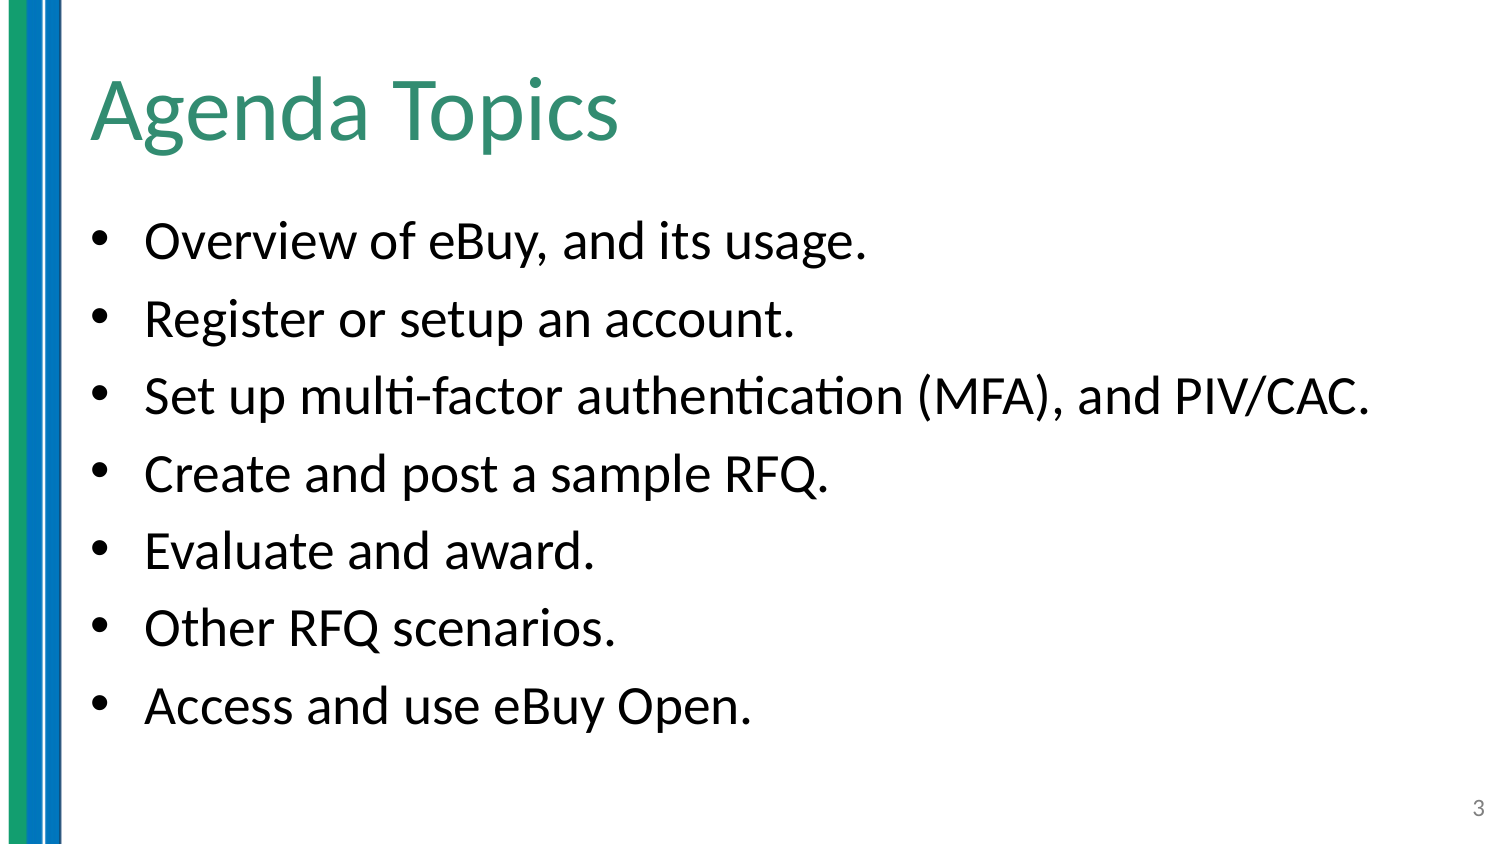

# Agenda Topics
Overview of eBuy, and its usage.
Register or setup an account.
Set up multi-factor authentication (MFA), and PIV/CAC.
Create and post a sample RFQ.
Evaluate and award.
Other RFQ scenarios.
Access and use eBuy Open.